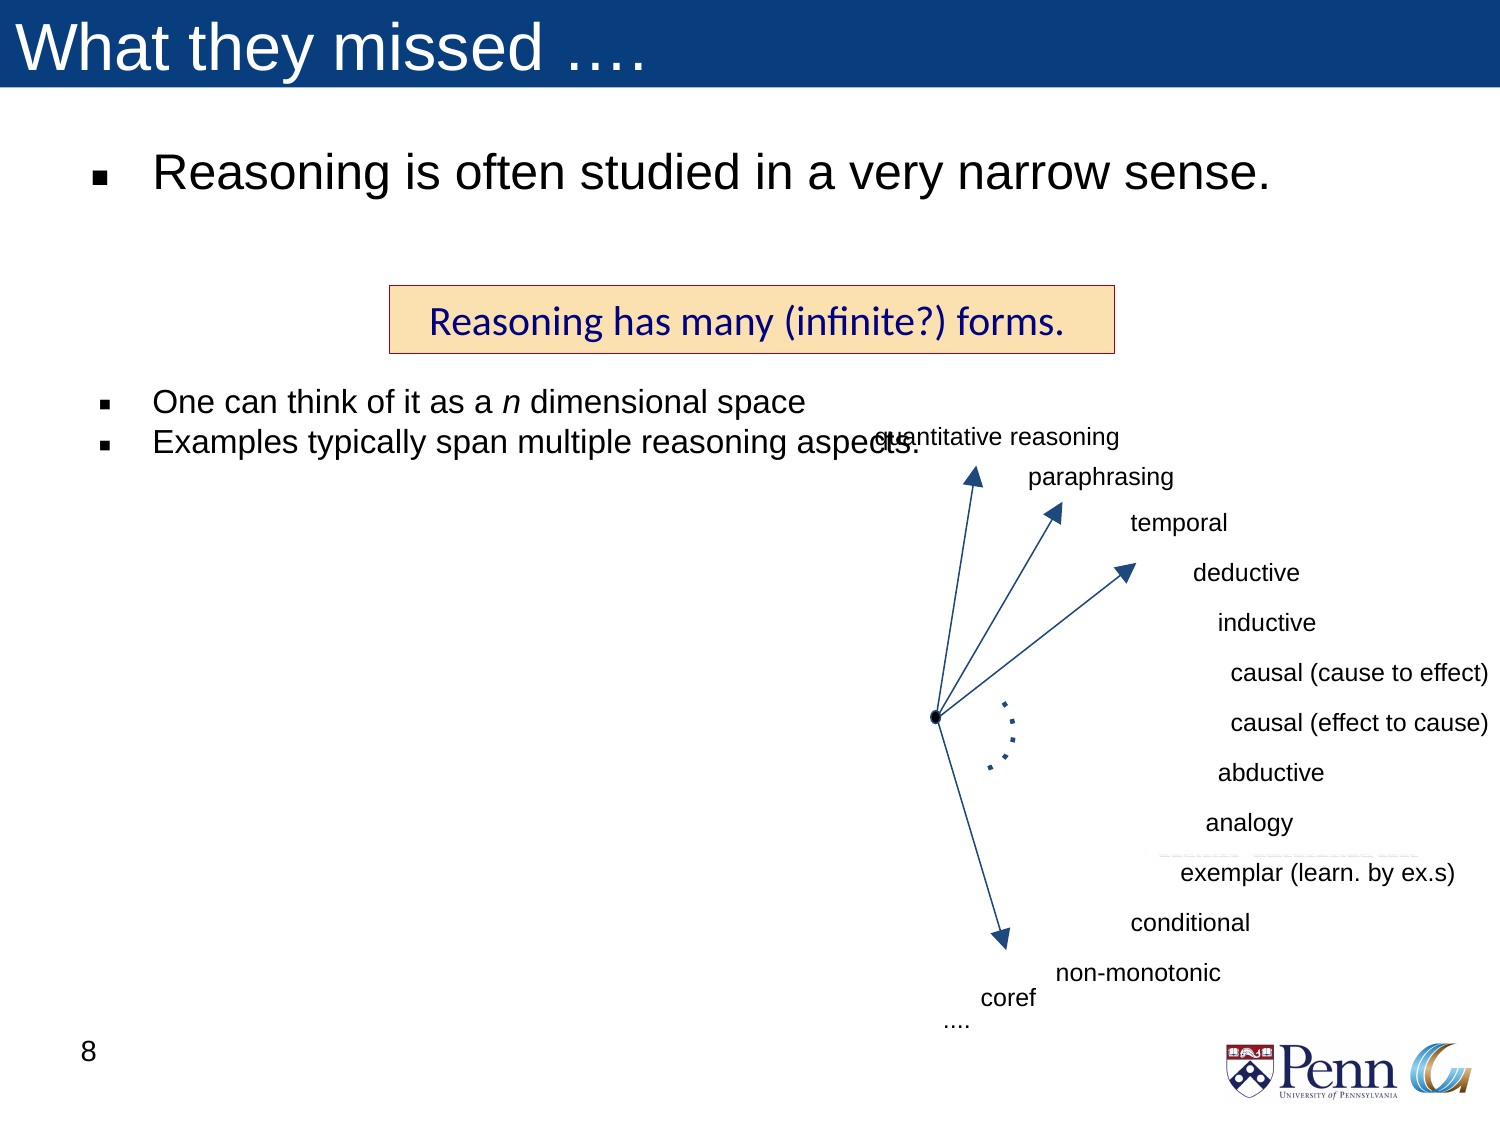

# What they missed ….
Reasoning is often studied in a very narrow sense.

One can think of it as a n dimensional space
Examples typically span multiple reasoning aspects.
Reasoning has many (infinite?) forms.
quantitative reasoning
paraphrasing
temporal
deductive
inductive
causal (cause to effect)

causal (effect to cause)

abductive
analogy
exemplar (learn. by ex.s)
conditional
non-monotonic
coref
....
8